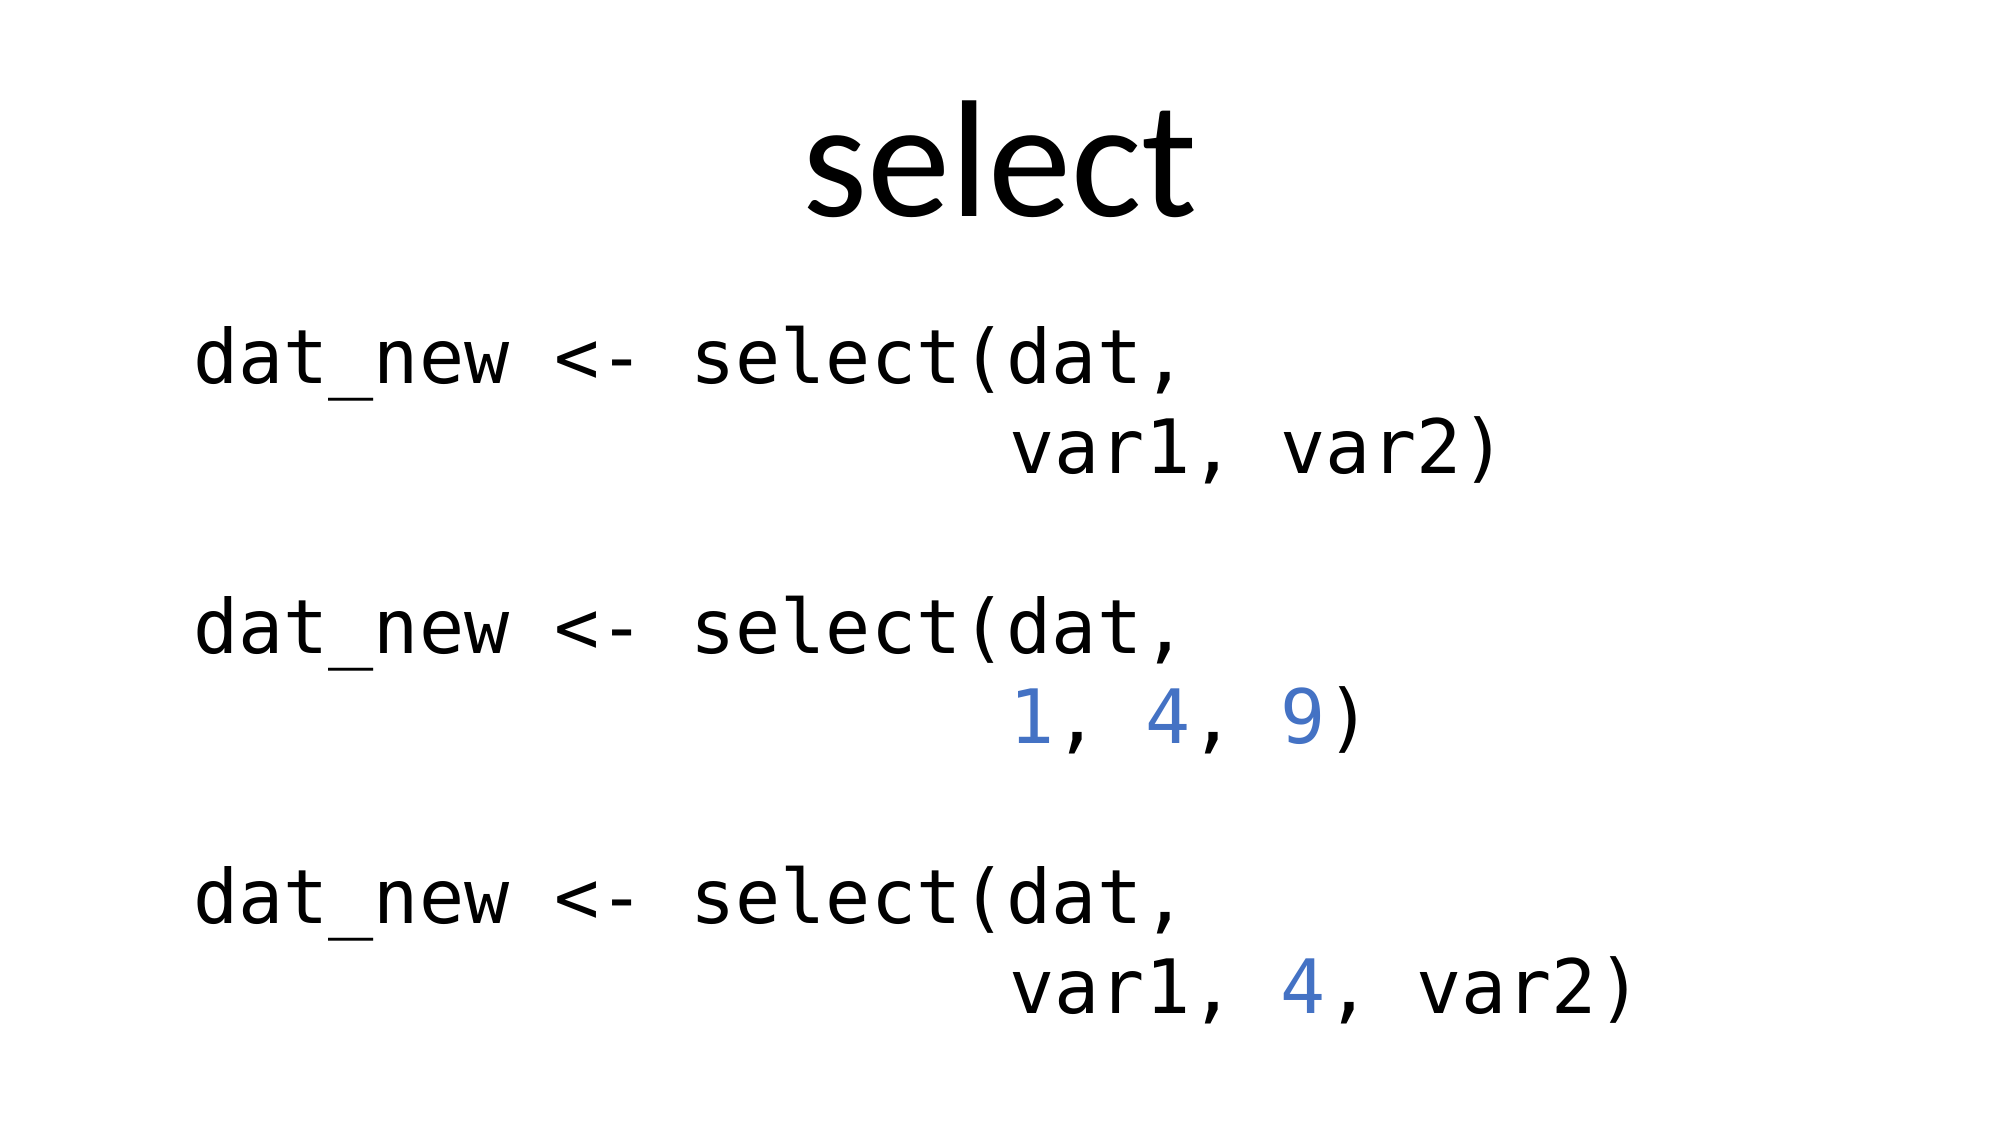

select
dat_new <- select(dat,
	var1, var2)

dat_new <- select(dat,
	1, 4, 9)

dat_new <- select(dat,
	var1, 4, var2)